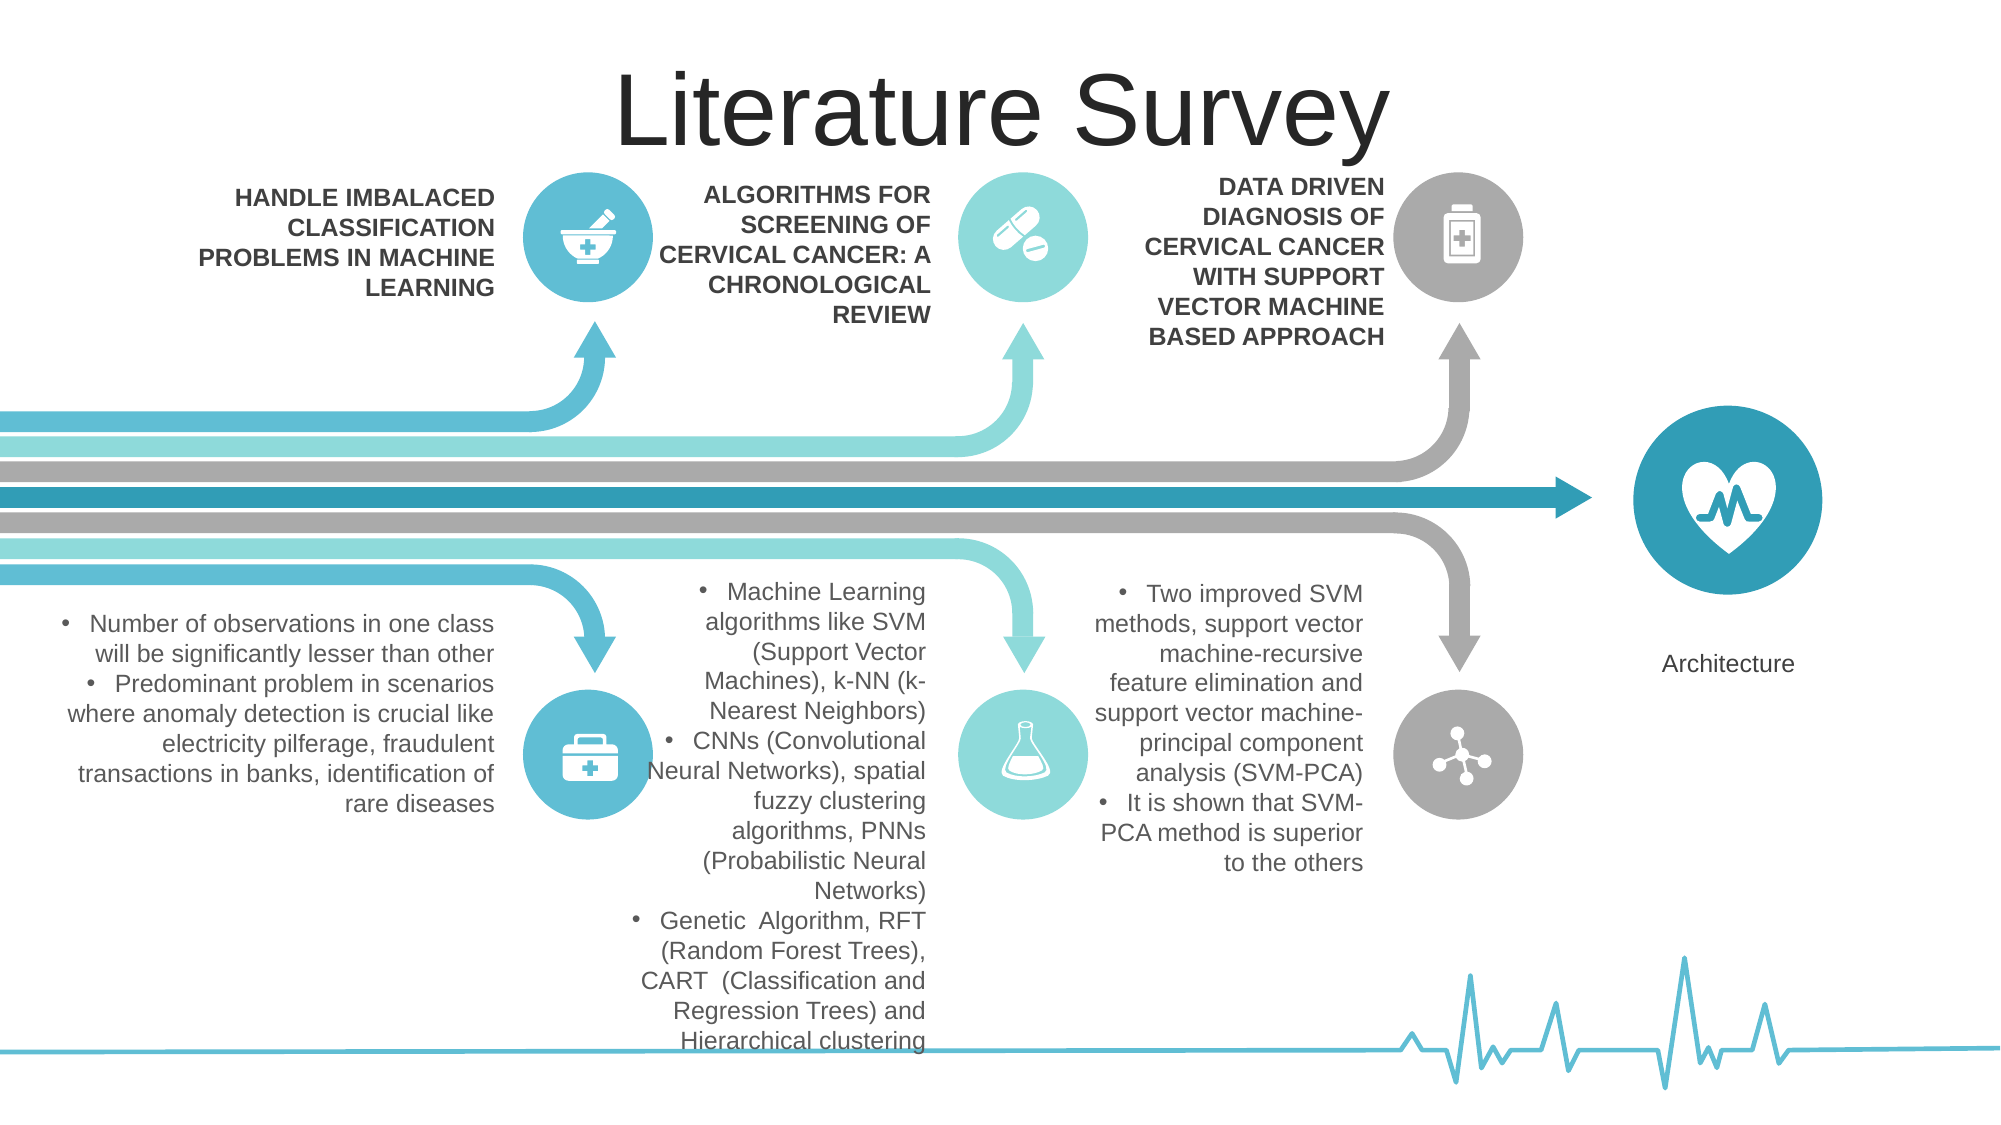

Literature Survey
DATA DRIVEN DIAGNOSIS OF CERVICAL CANCER WITH SUPPORT VECTOR MACHINE BASED APPROACH
ALGORITHMS FOR SCREENING OF CERVICAL CANCER: A CHRONOLOGICAL REVIEW

HANDLE IMBALACED CLASSIFICATION PROBLEMS IN MACHINE LEARNING

Machine Learning algorithms like SVM (Support Vector Machines), k-NN (k-Nearest Neighbors)
CNNs (Convolutional Neural Networks), spatial fuzzy clustering algorithms, PNNs (Probabilistic Neural Networks)
Genetic  Algorithm, RFT (Random Forest Trees), CART  (Classification and Regression Trees) and Hierarchical clustering
Two improved SVM methods, support vector machine-recursive feature elimination and support vector machine-principal component analysis (SVM-PCA)
It is shown that SVM-PCA method is superior to the others
Number of observations in one class will be significantly lesser than other
Predominant problem in scenarios where anomaly detection is crucial like electricity pilferage, fraudulent transactions in banks, identification of rare diseases

Architecture